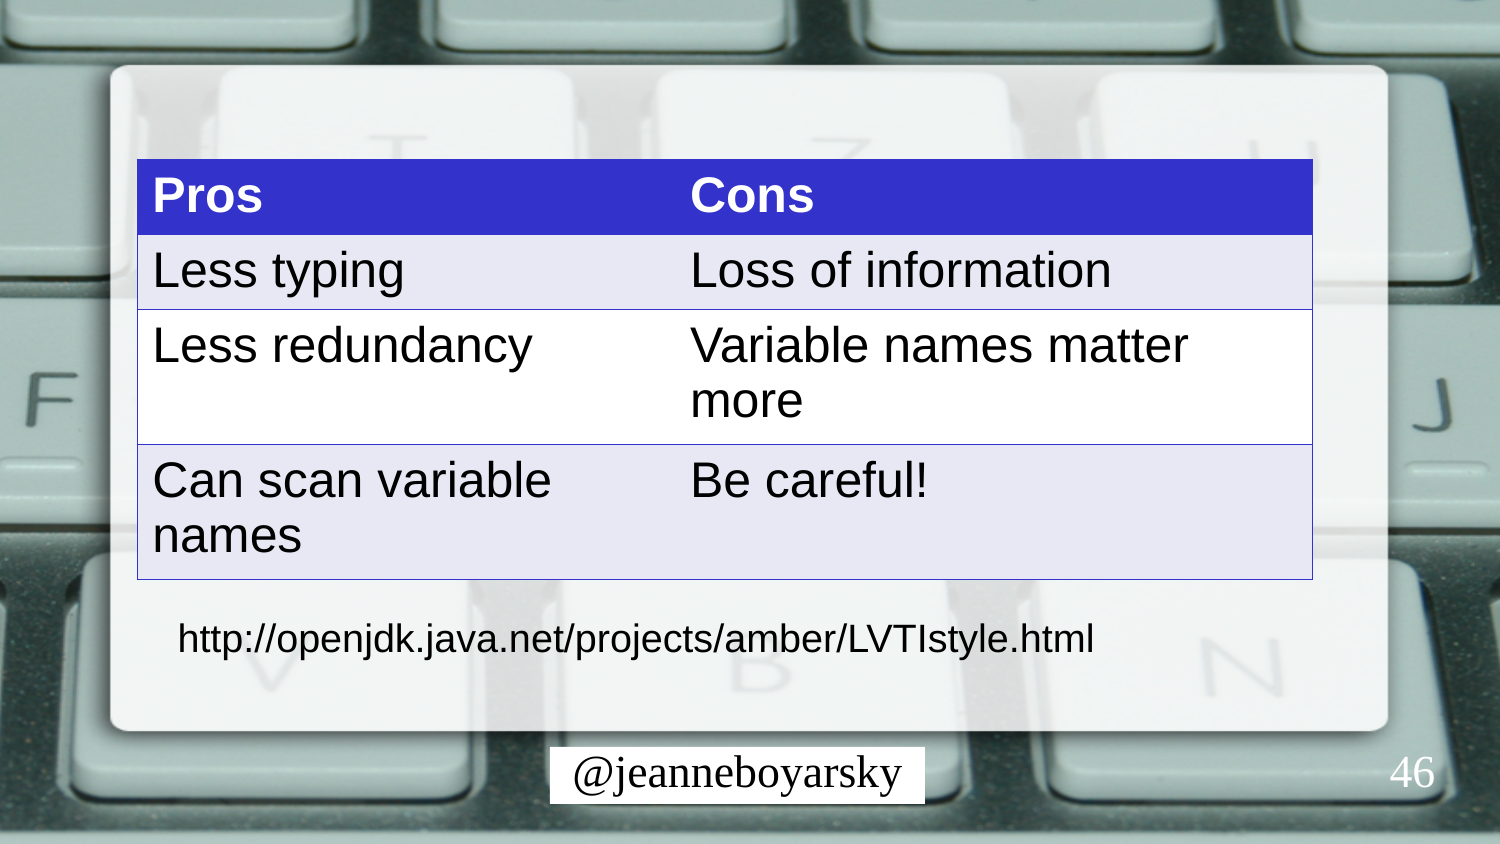

| Pros | Cons |
| --- | --- |
| Less typing | Loss of information |
| Less redundancy | Variable names matter more |
| Can scan variable names | Be careful! |
http://openjdk.java.net/projects/amber/LVTIstyle.html
46